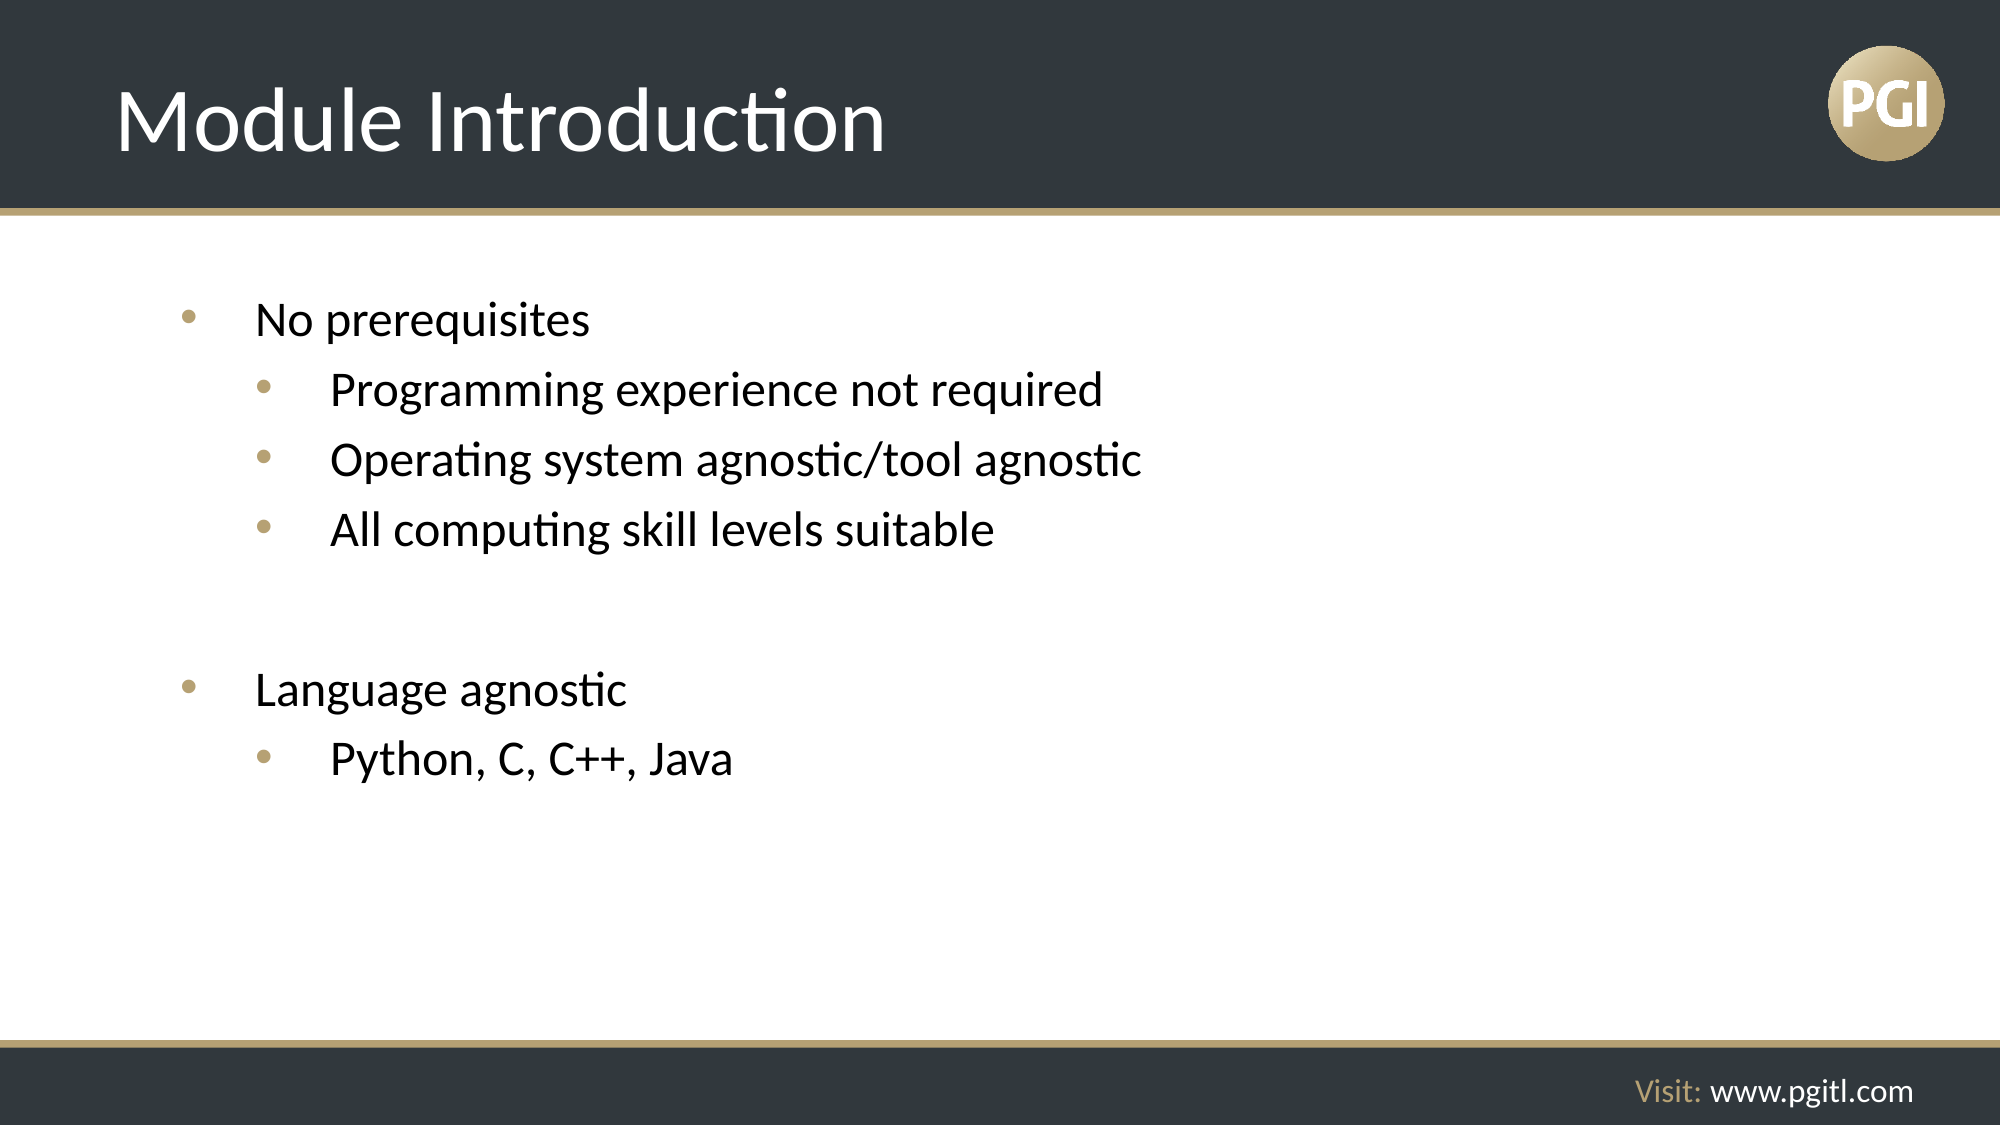

# Module Introduction
No prerequisites
Programming experience not required
Operating system agnostic/tool agnostic
All computing skill levels suitable

Language agnostic
Python, C, C++, Java